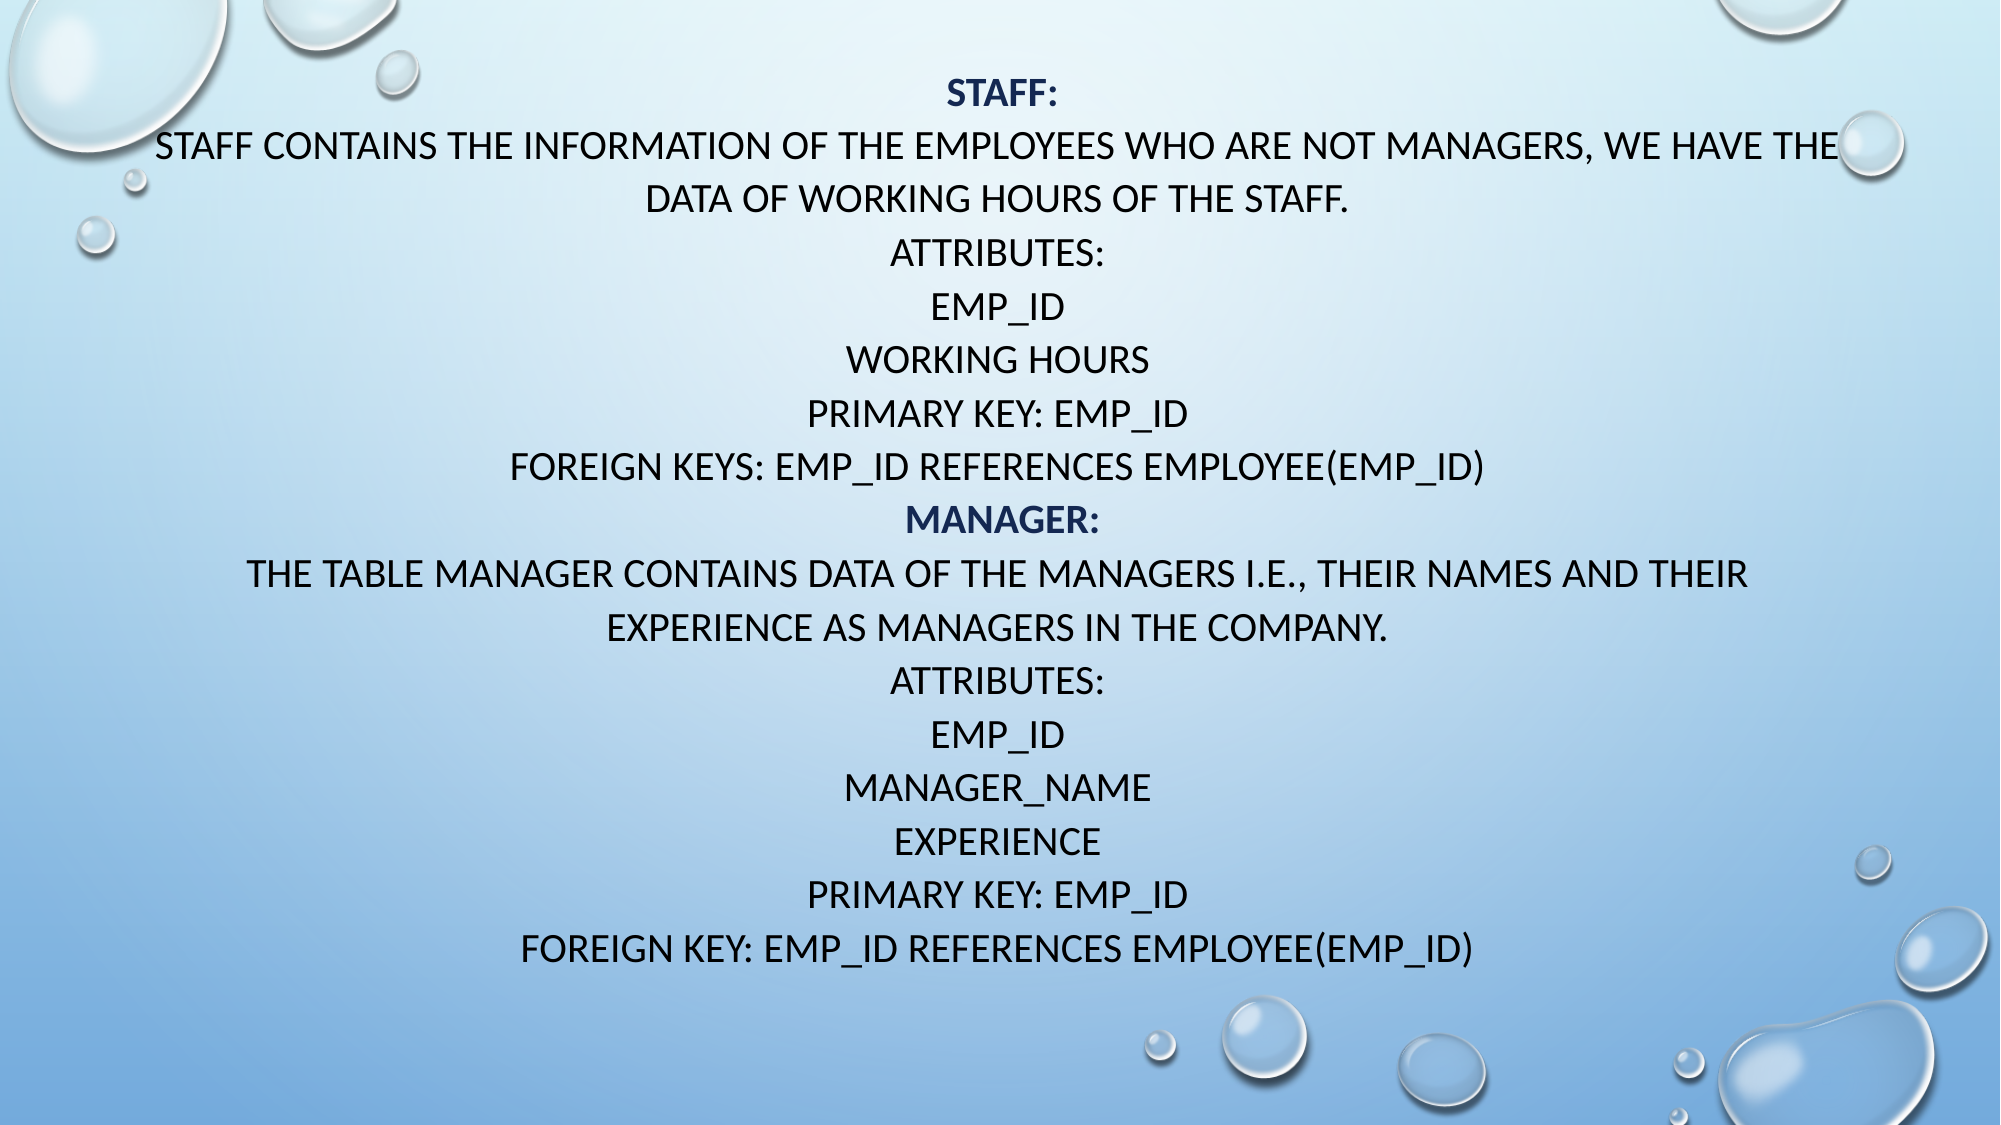

# STAFF: Staff contains the information of the employees who are not managers, we have the data of working hours of the staff. Attributes: Emp_id Working hours Primary key: emp_id Foreign keys: emp_id references employee(emp_id)  MANAGER: The table Manager contains data of the managers i.e., their names and their experience as managers in the company. Attributes: Emp_id Manager_name Experience Primary key: emp_id Foreign key: emp_id references employee(emp_id)